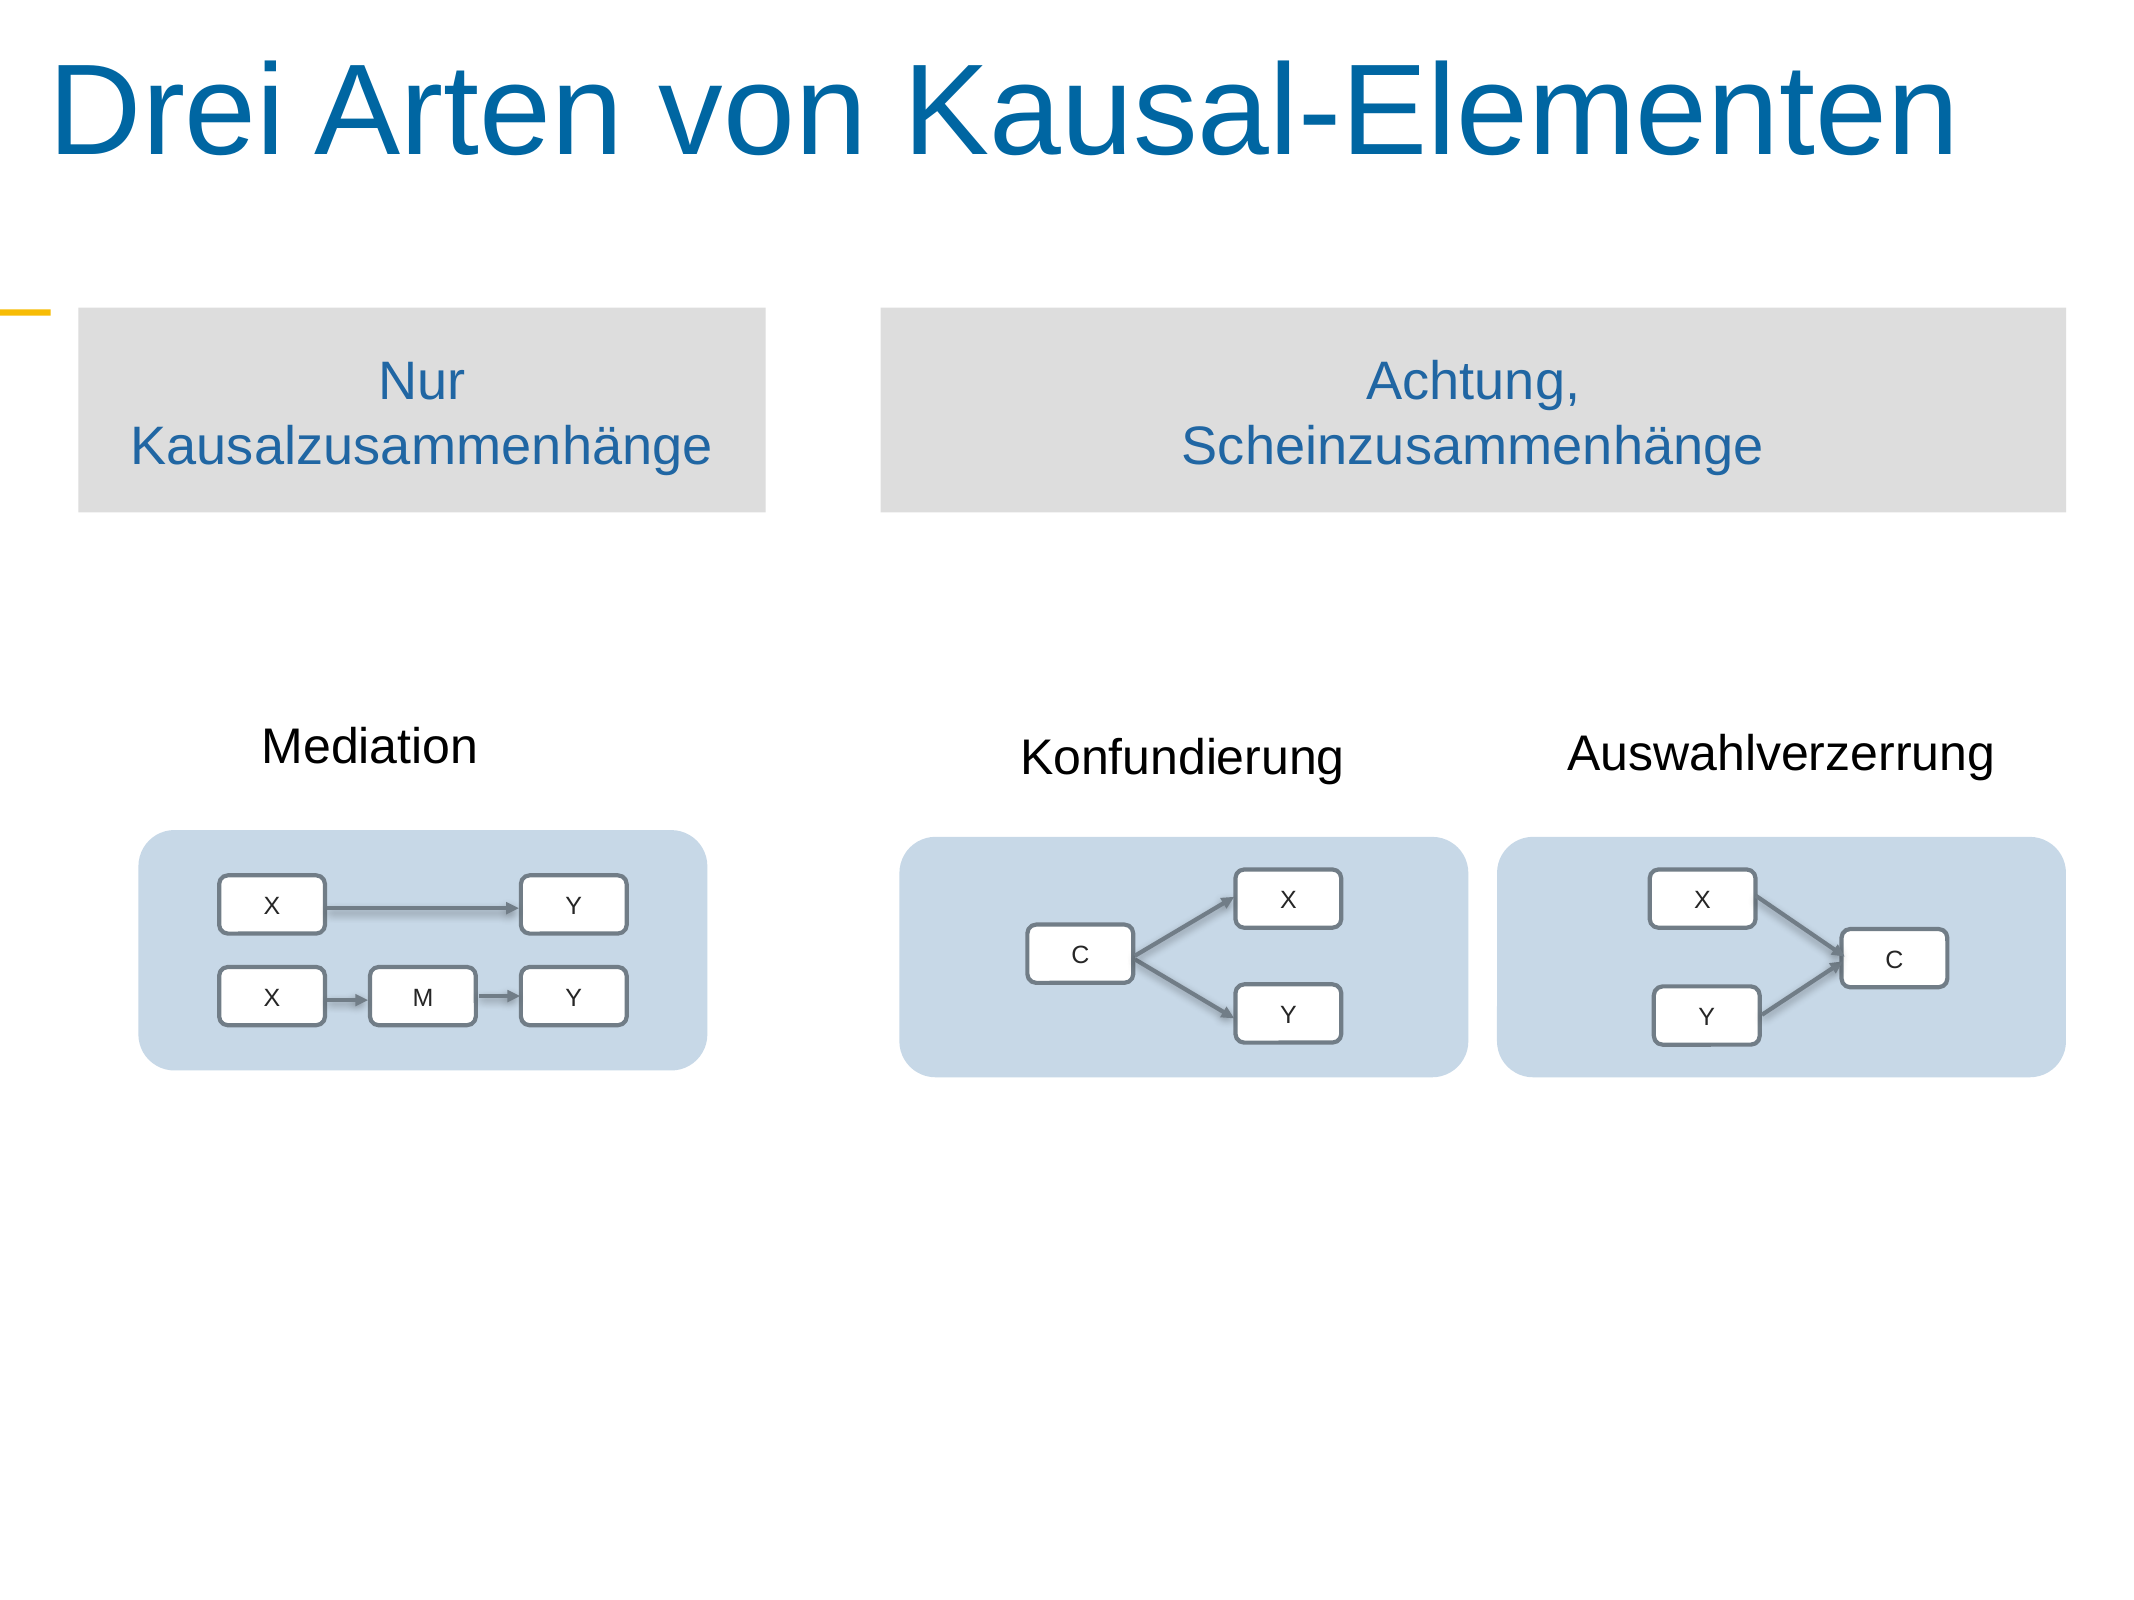

Drei Arten von Kausal-Elementen
Nur Kausalzusammenhänge
Achtung,
Scheinzusammenhänge
Mediation
Auswahlverzerrung
Konfundierung

X
X
X
Y

X
M
Y

C
C

Y
Y
70